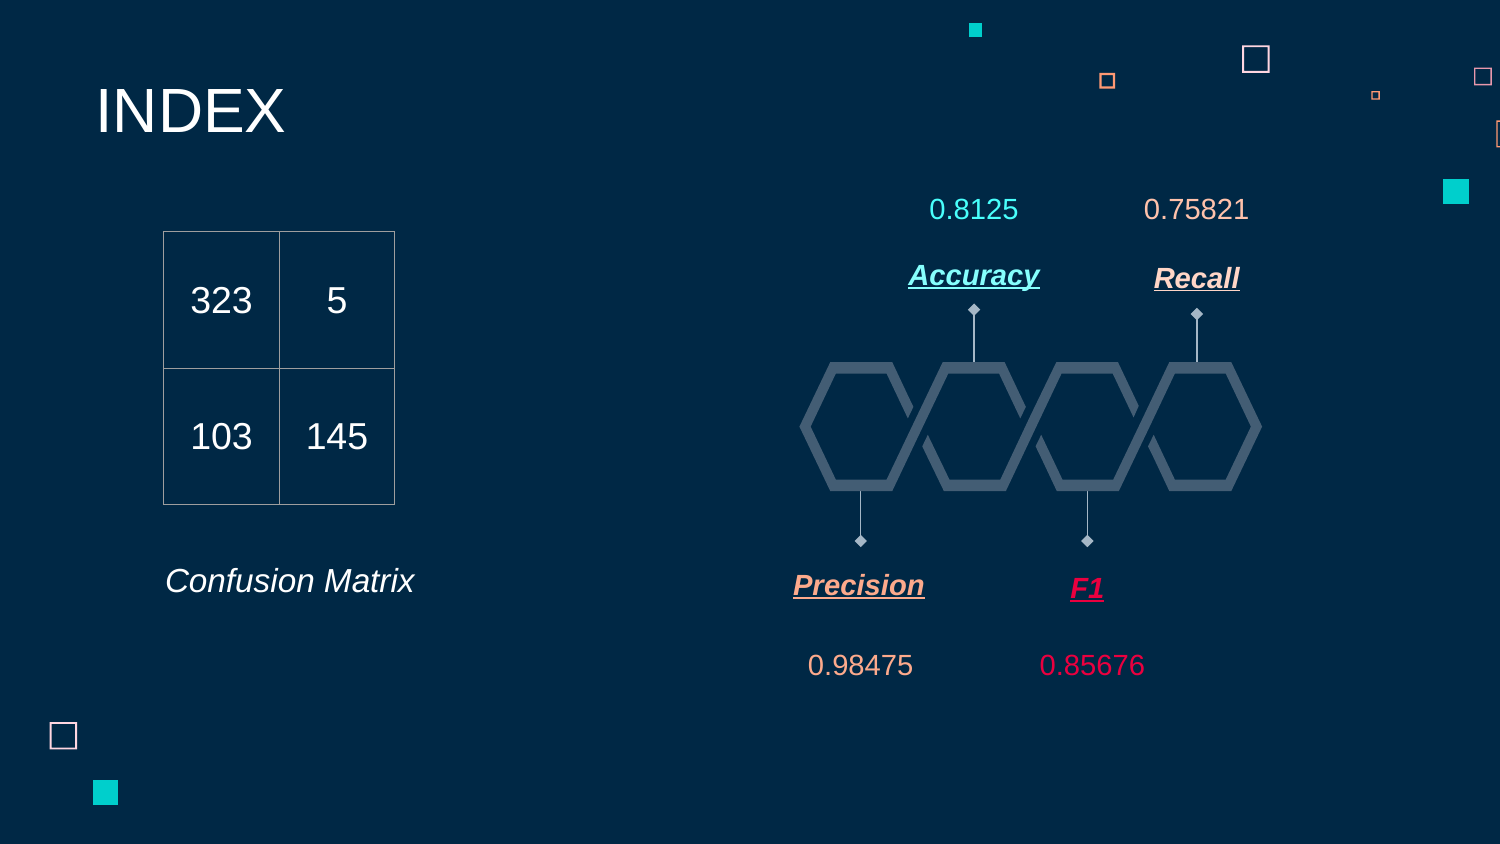

# INDEX
0.8125
0.75821
Accuracy
Recall
| 323 | 5 |
| --- | --- |
| 103 | 145 |

Confusion Matrix
Precision
F1
0.98475
0.85676